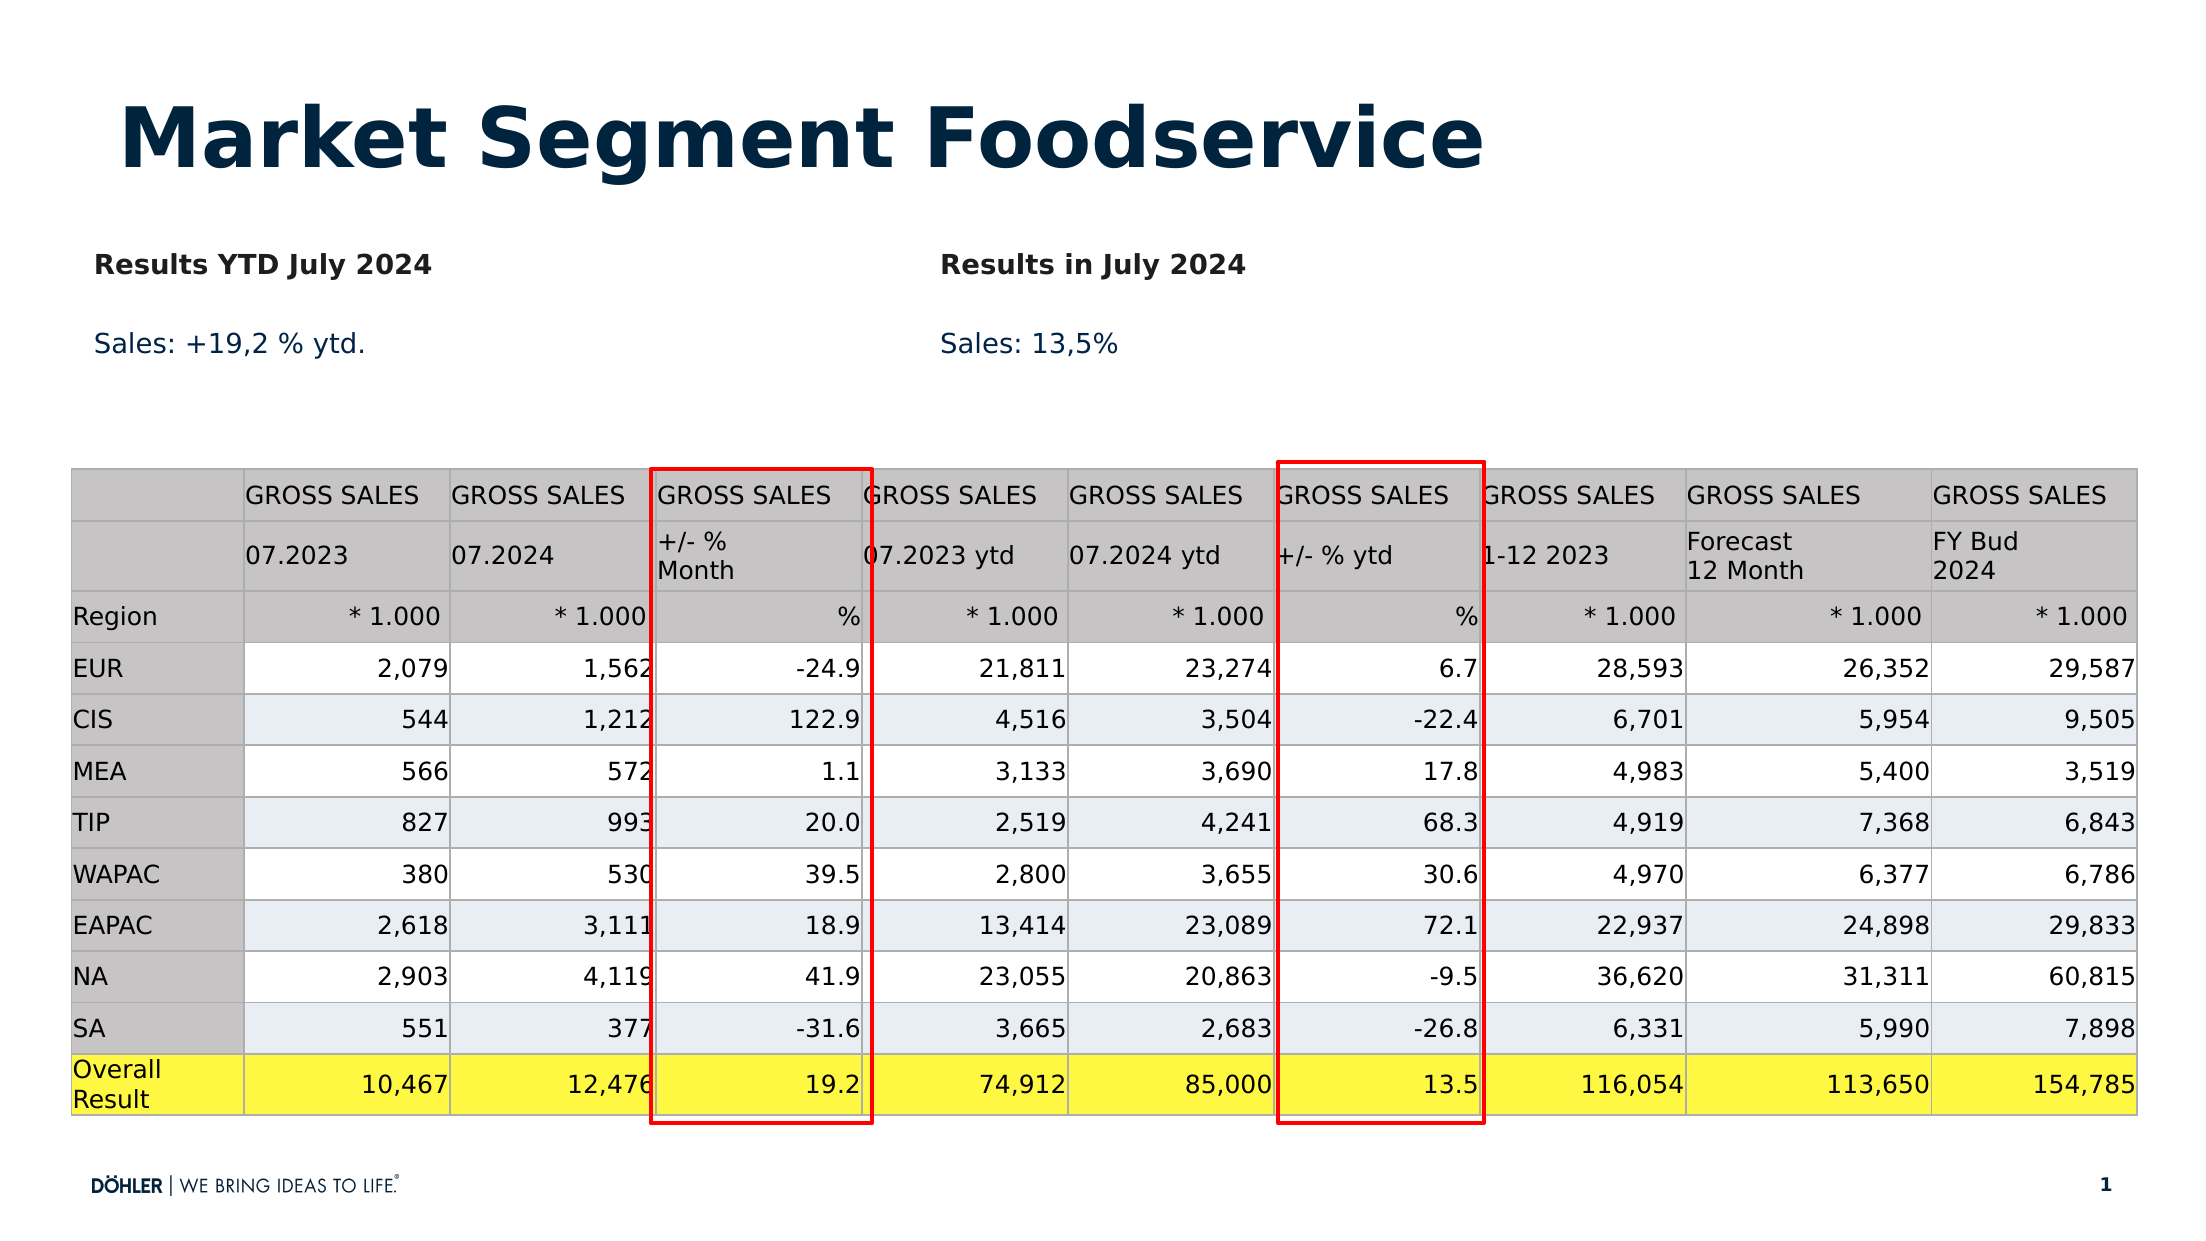

Market Segment Foodservice
Results YTD July 2024

Sales: +19,2 % ytd.
Results in July 2024

Sales: 13,5%

|  | GROSS SALES | GROSS SALES | GROSS SALES | GROSS SALES | GROSS SALES | GROSS SALES | GROSS SALES | GROSS SALES | GROSS SALES |
| --- | --- | --- | --- | --- | --- | --- | --- | --- | --- |
|  | 07.2023 | 07.2024 | +/- % Month | 07.2023 ytd | 07.2024 ytd | +/- % ytd | 1-12 2023 | Forecast 12 Month | FY Bud 2024 |
| Region | \* 1.000 | \* 1.000 | % | \* 1.000 | \* 1.000 | % | \* 1.000 | \* 1.000 | \* 1.000 |
| EUR | 2,079 | 1,562 | -24.9 | 21,811 | 23,274 | 6.7 | 28,593 | 26,352 | 29,587 |
| CIS | 544 | 1,212 | 122.9 | 4,516 | 3,504 | -22.4 | 6,701 | 5,954 | 9,505 |
| MEA | 566 | 572 | 1.1 | 3,133 | 3,690 | 17.8 | 4,983 | 5,400 | 3,519 |
| TIP | 827 | 993 | 20.0 | 2,519 | 4,241 | 68.3 | 4,919 | 7,368 | 6,843 |
| WAPAC | 380 | 530 | 39.5 | 2,800 | 3,655 | 30.6 | 4,970 | 6,377 | 6,786 |
| EAPAC | 2,618 | 3,111 | 18.9 | 13,414 | 23,089 | 72.1 | 22,937 | 24,898 | 29,833 |
| NA | 2,903 | 4,119 | 41.9 | 23,055 | 20,863 | -9.5 | 36,620 | 31,311 | 60,815 |
| SA | 551 | 377 | -31.6 | 3,665 | 2,683 | -26.8 | 6,331 | 5,990 | 7,898 |
| Overall Result | 10,467 | 12,476 | 19.2 | 74,912 | 85,000 | 13.5 | 116,054 | 113,650 | 154,785 |